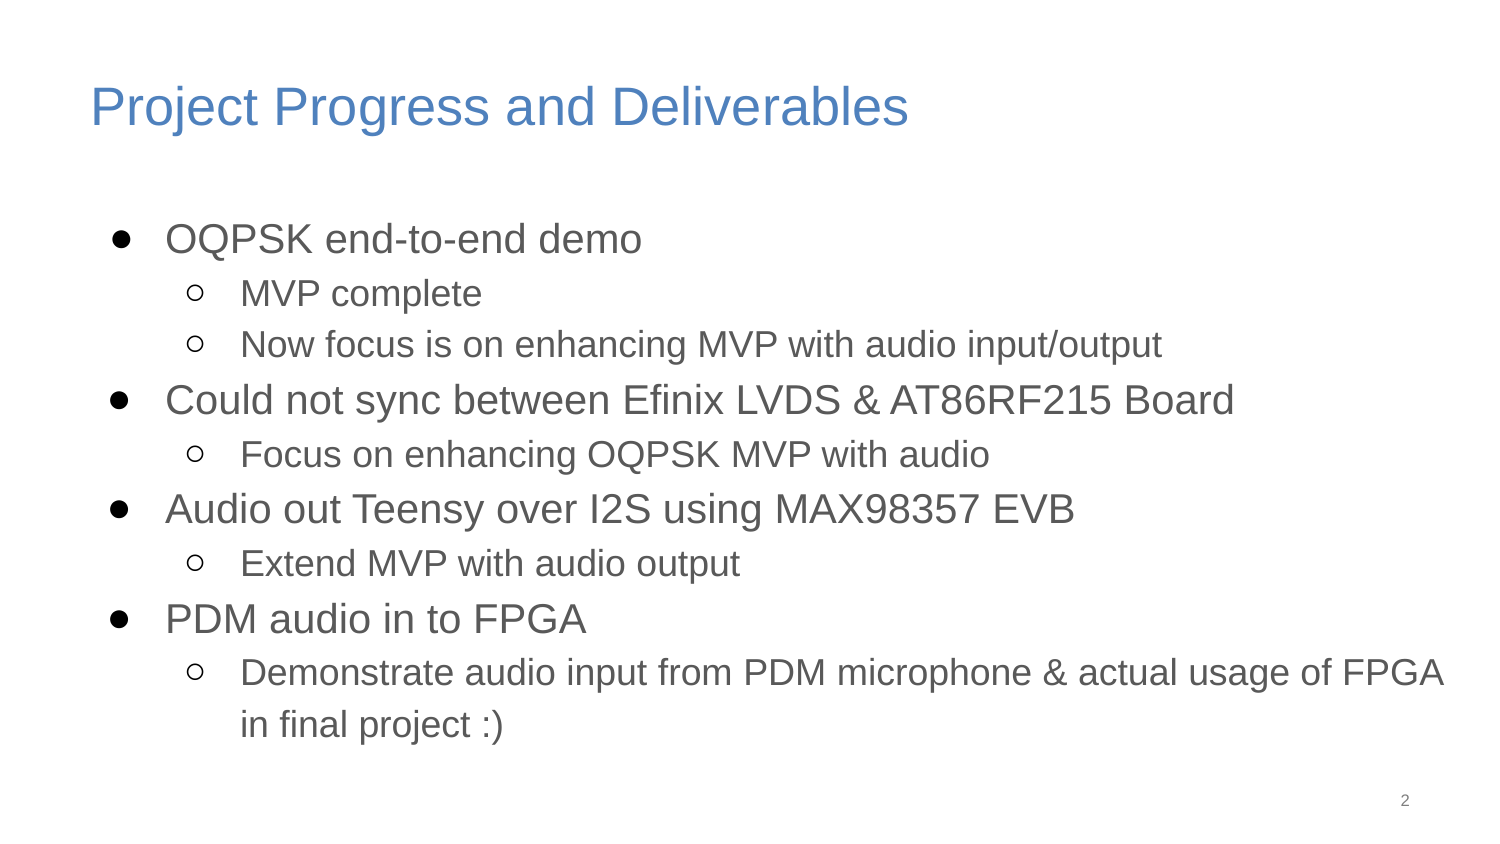

# Project Progress and Deliverables
OQPSK end-to-end demo
MVP complete
Now focus is on enhancing MVP with audio input/output
Could not sync between Efinix LVDS & AT86RF215 Board
Focus on enhancing OQPSK MVP with audio
Audio out Teensy over I2S using MAX98357 EVB
Extend MVP with audio output
PDM audio in to FPGA
Demonstrate audio input from PDM microphone & actual usage of FPGA in final project :)
2